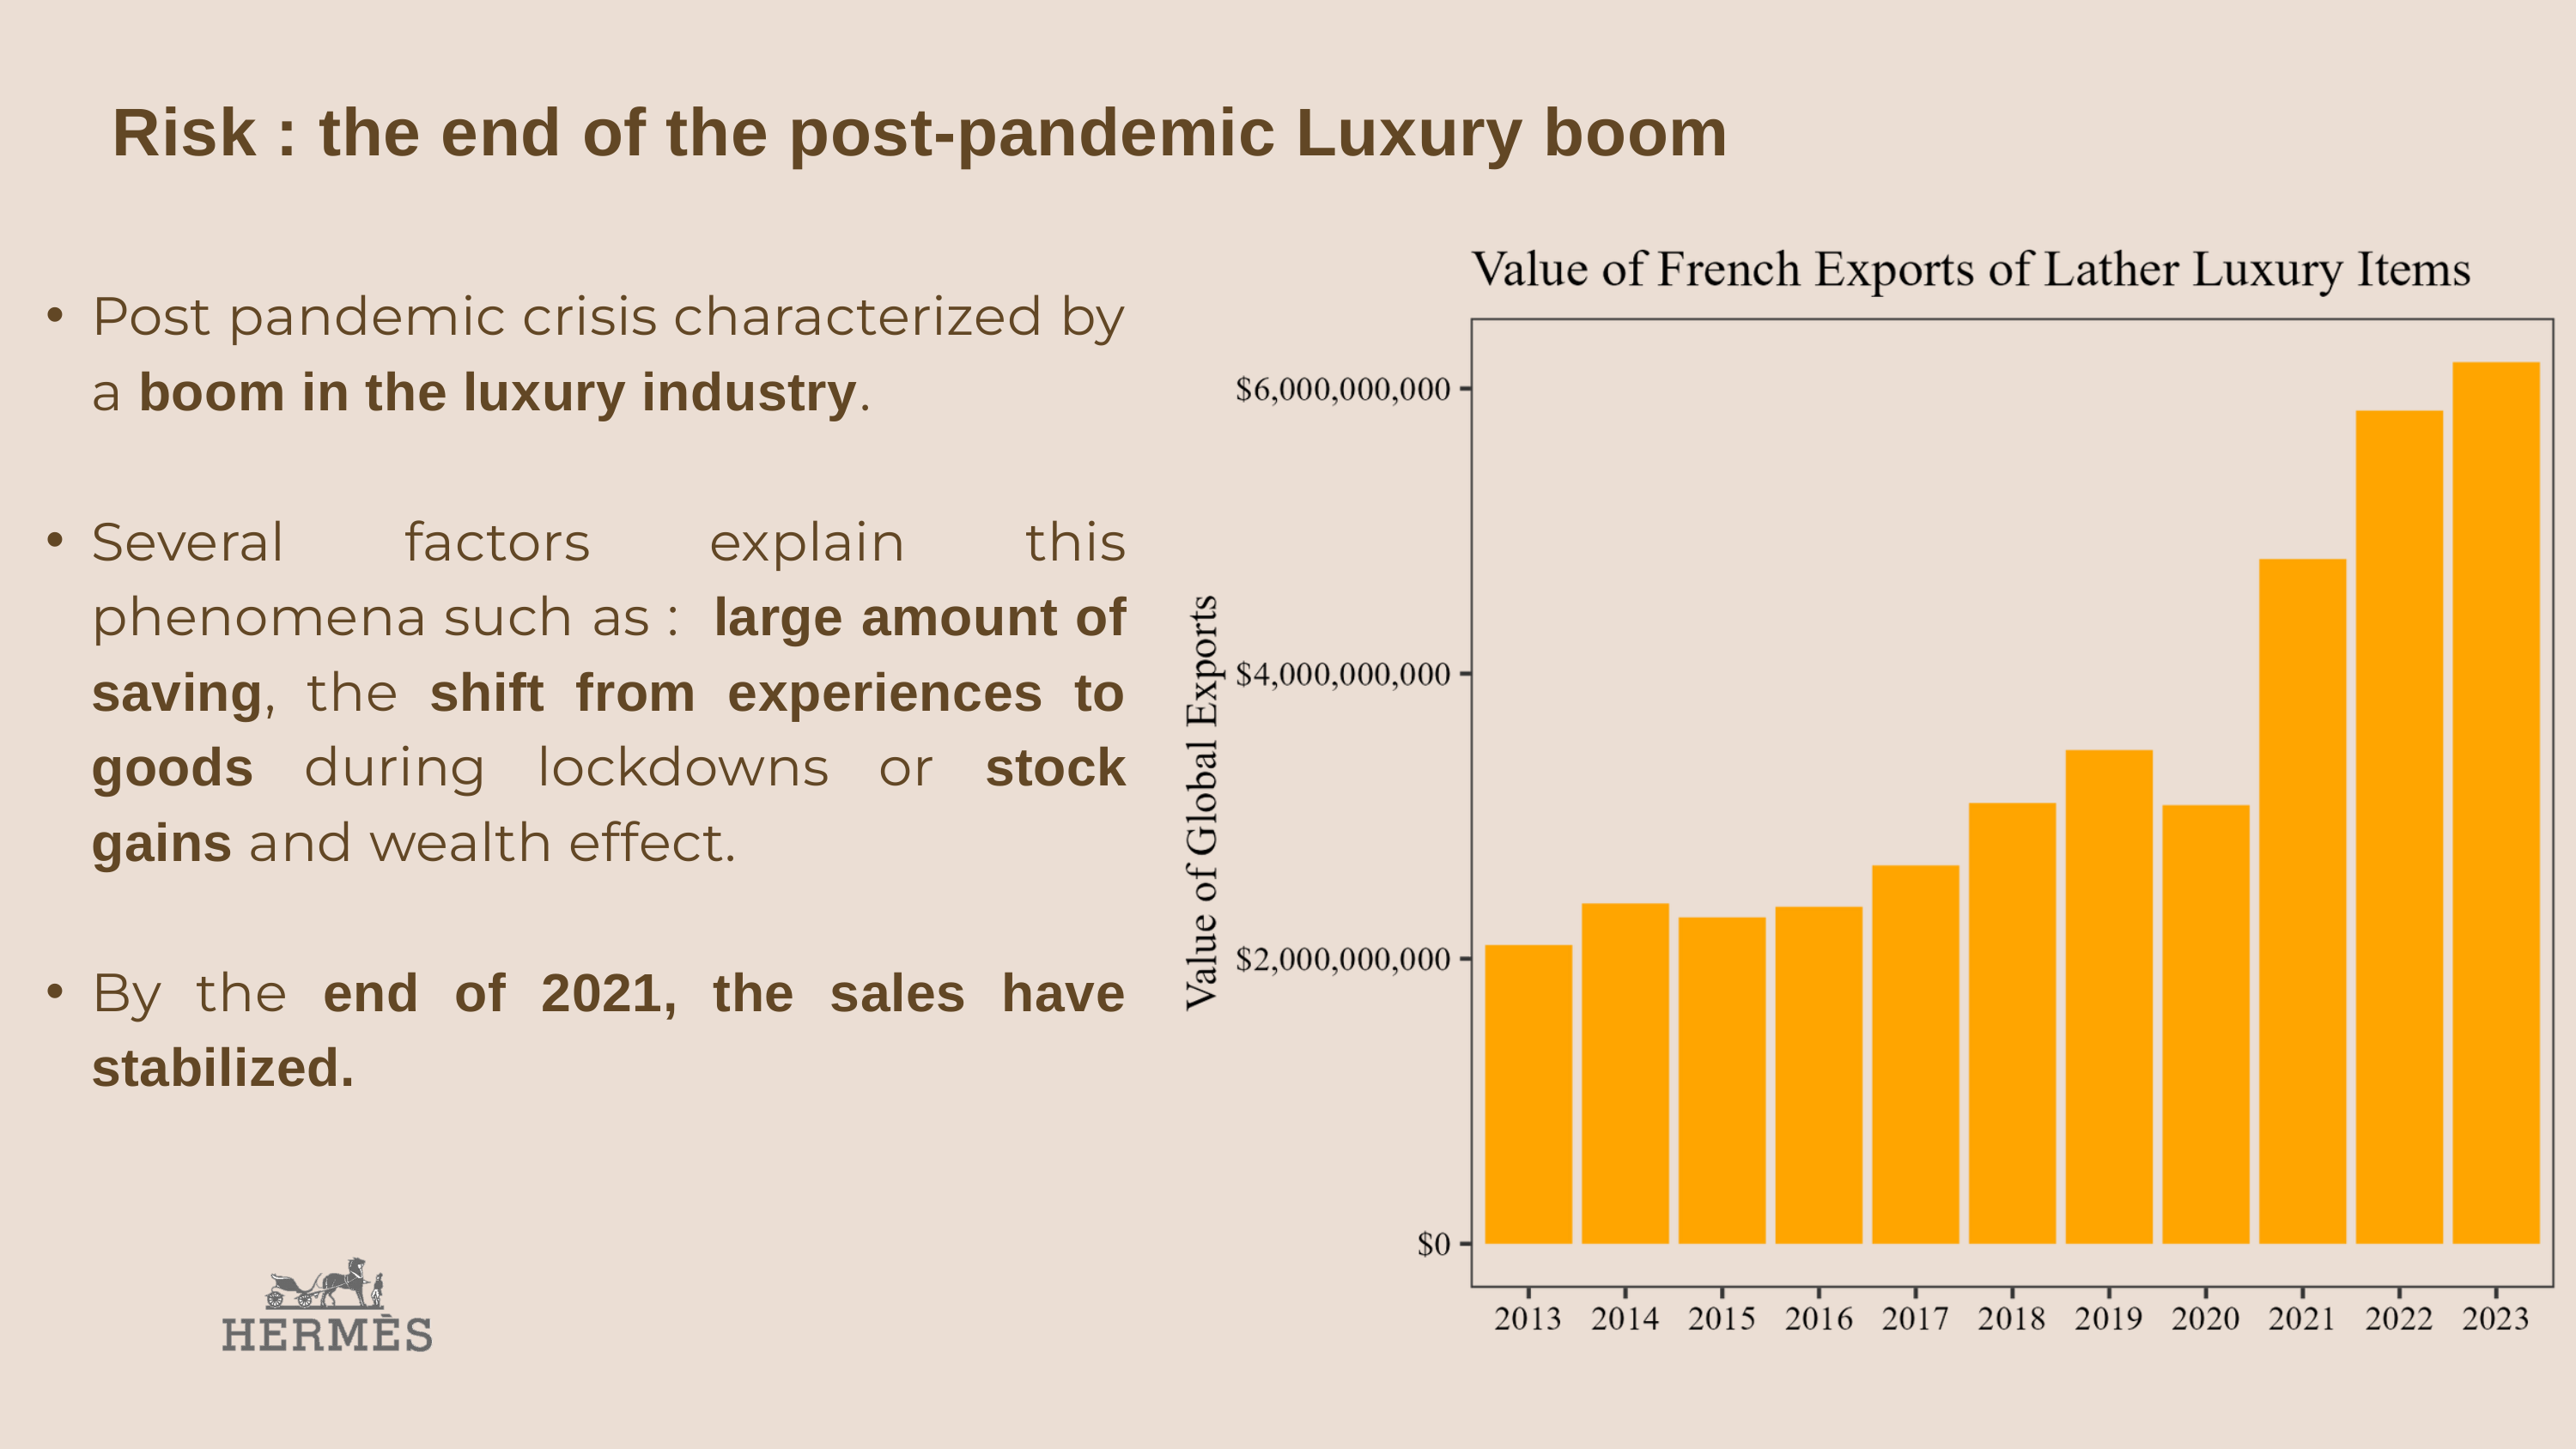

Risk : the end of the post-pandemic Luxury boom

Post pandemic crisis characterized by a boom in the luxury industry.

Several factors explain this phenomena such as :  large amount of saving, the shift from experiences to goods during lockdowns or stock gains and wealth effect.

By the end of 2021, the sales have stabilized.